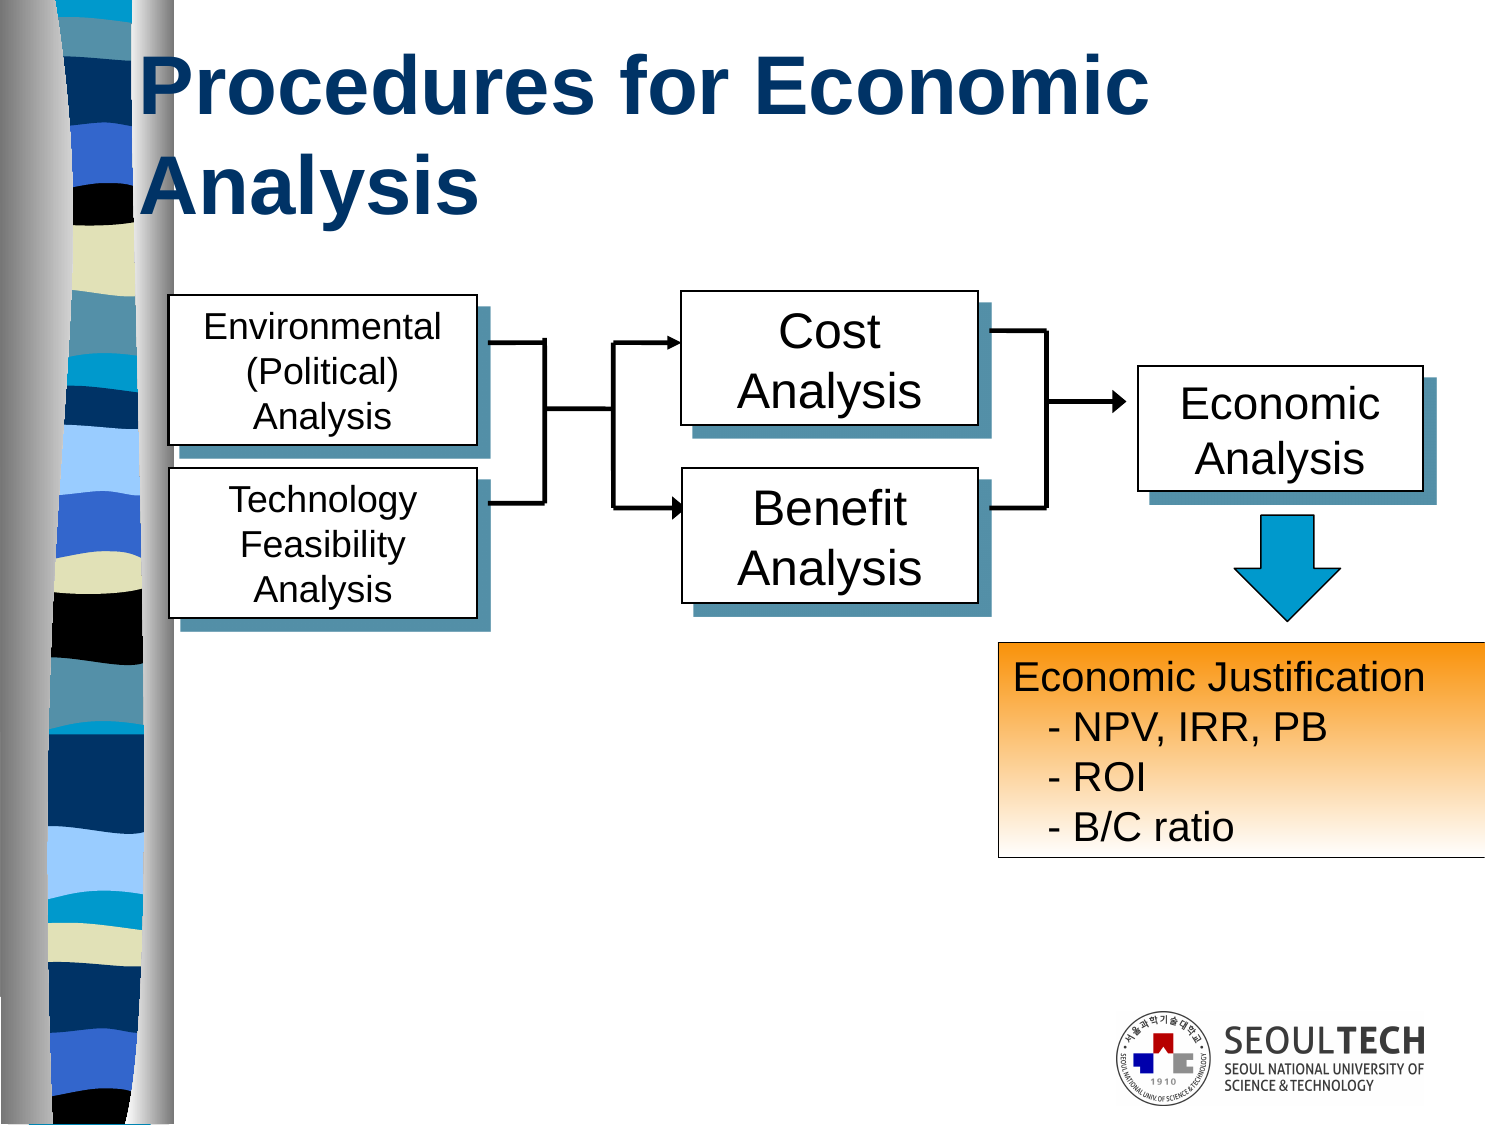

# Procedures for Economic Analysis
Cost Analysis
Environmental
(Political) Analysis

Economic Analysis

Technology Feasibility Analysis
Benefit Analysis

Economic Justification
   - NPV, IRR, PB
   - ROI
   - B/C ratio